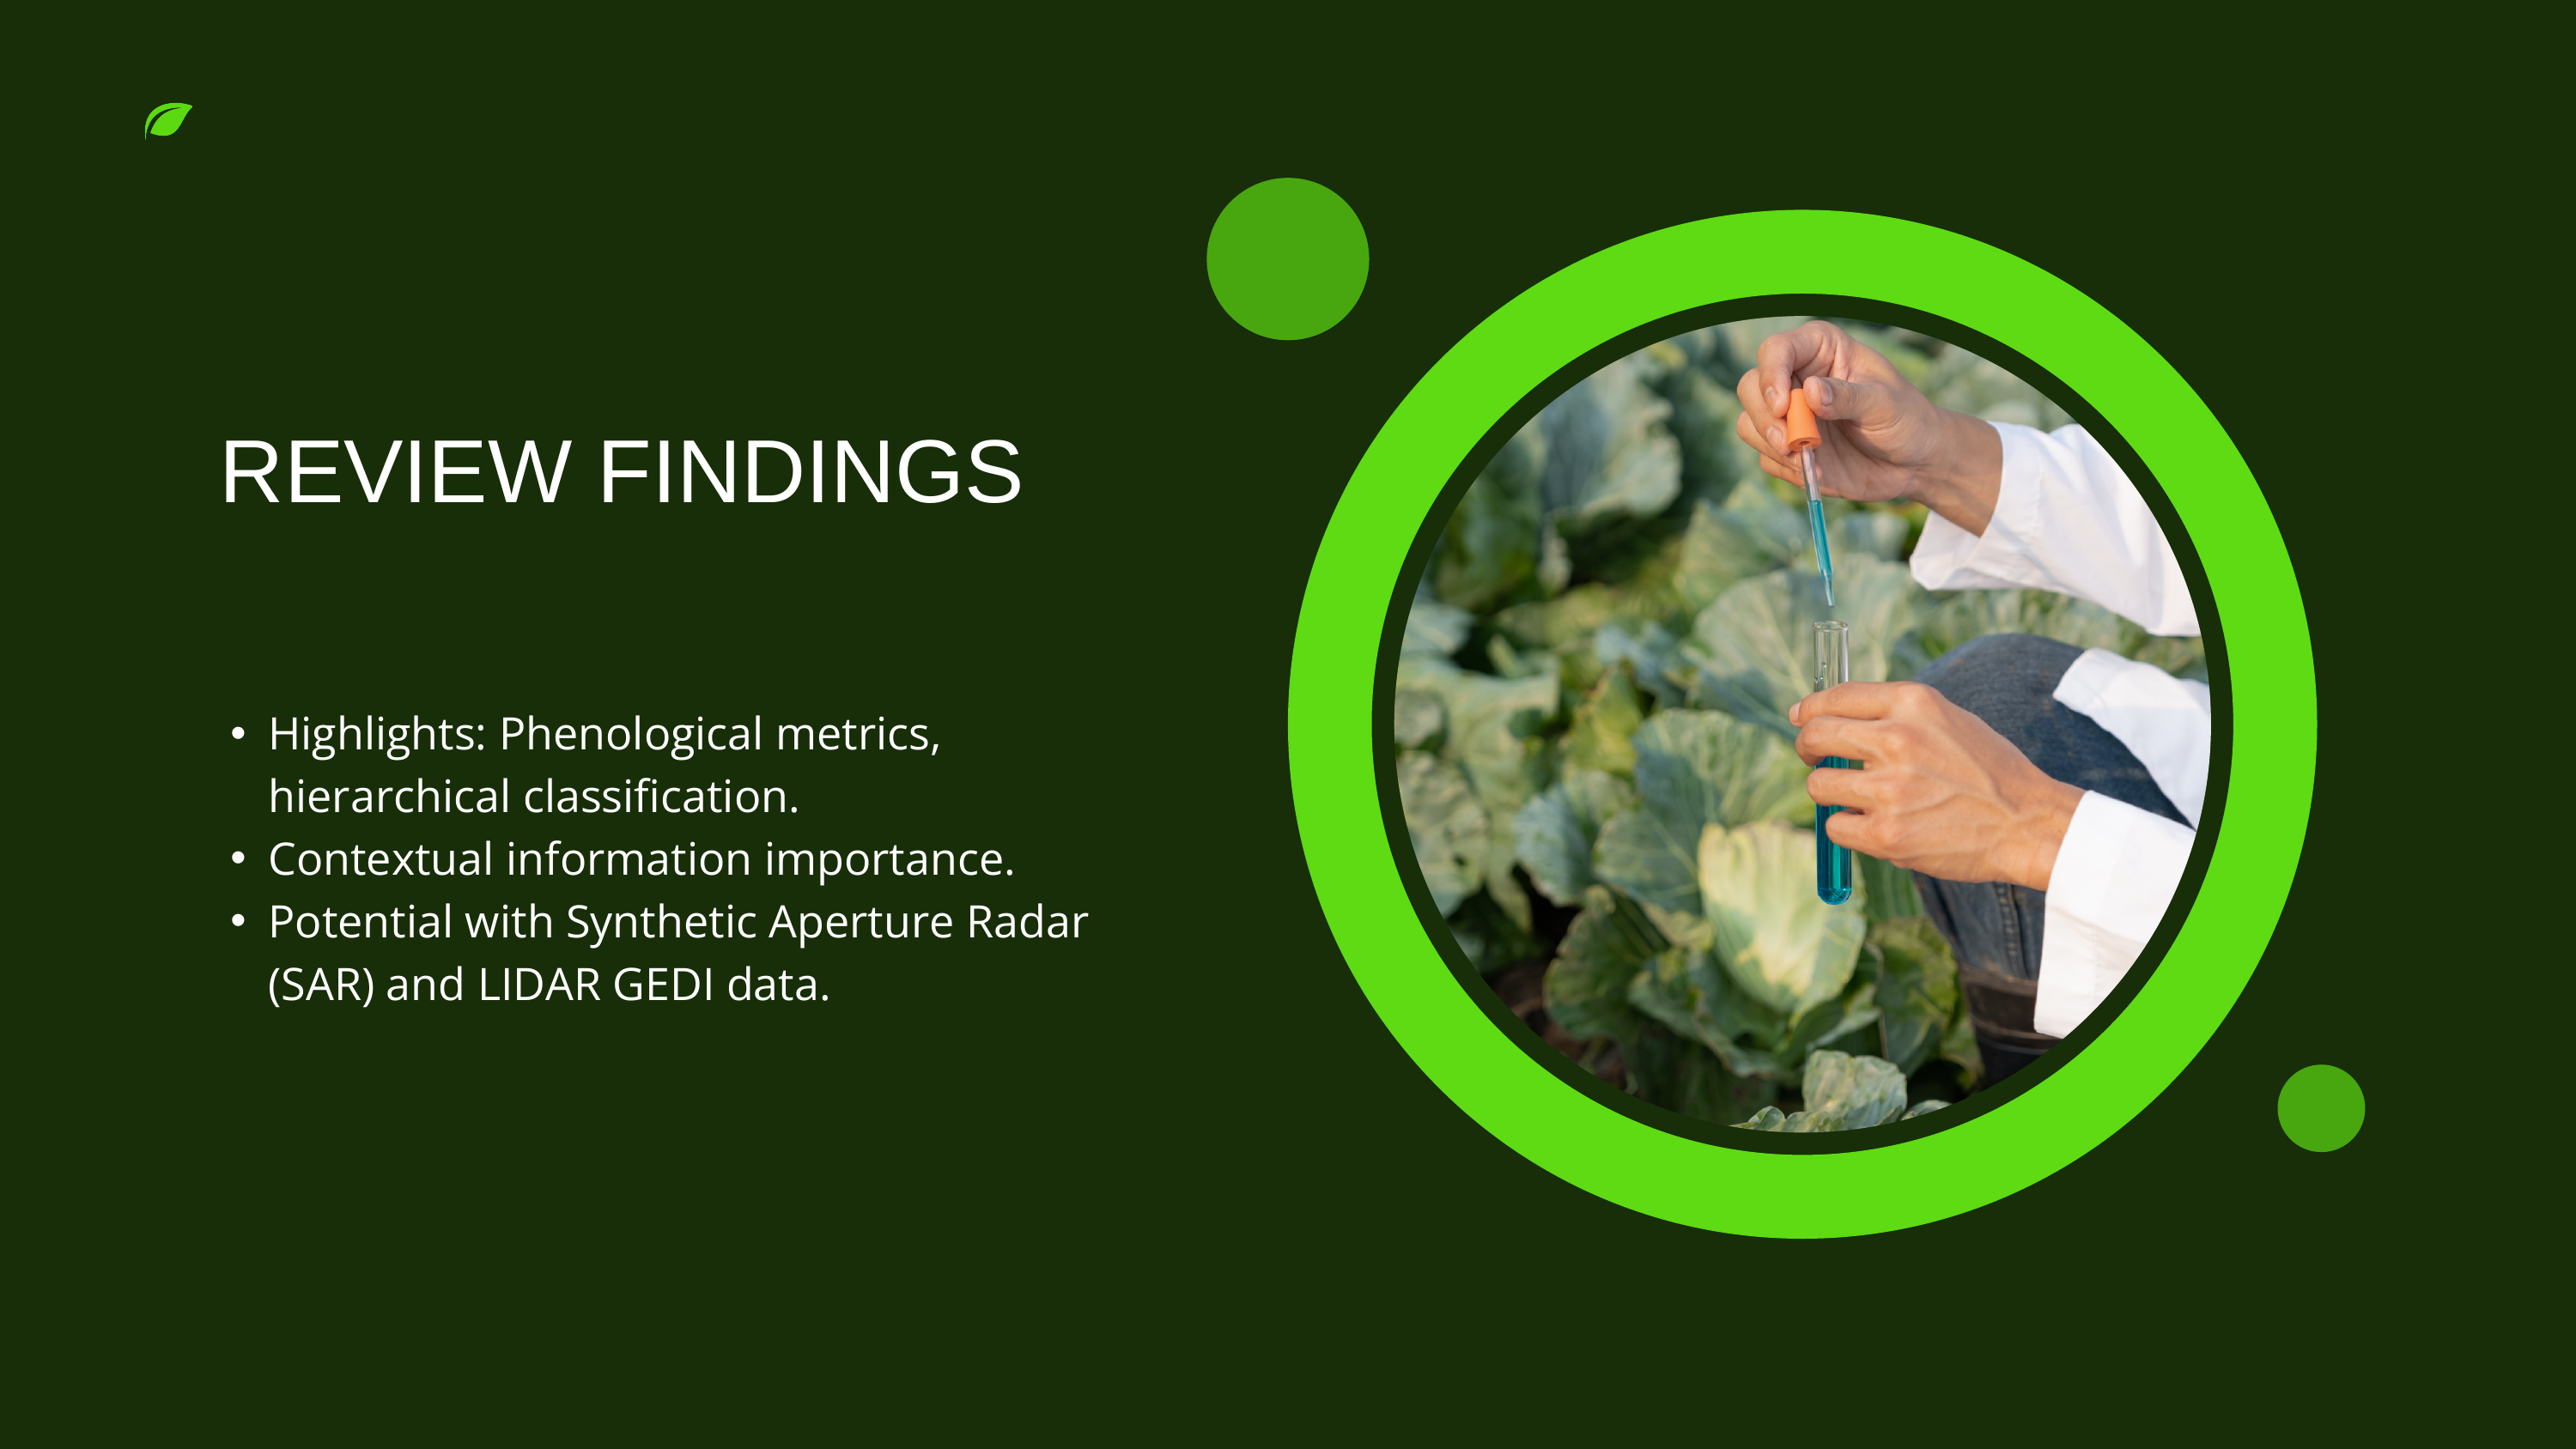

REVIEW FINDINGS

Highlights: Phenological metrics, hierarchical classification.
Contextual information importance.
Potential with Synthetic Aperture Radar (SAR) and LIDAR GEDI data.